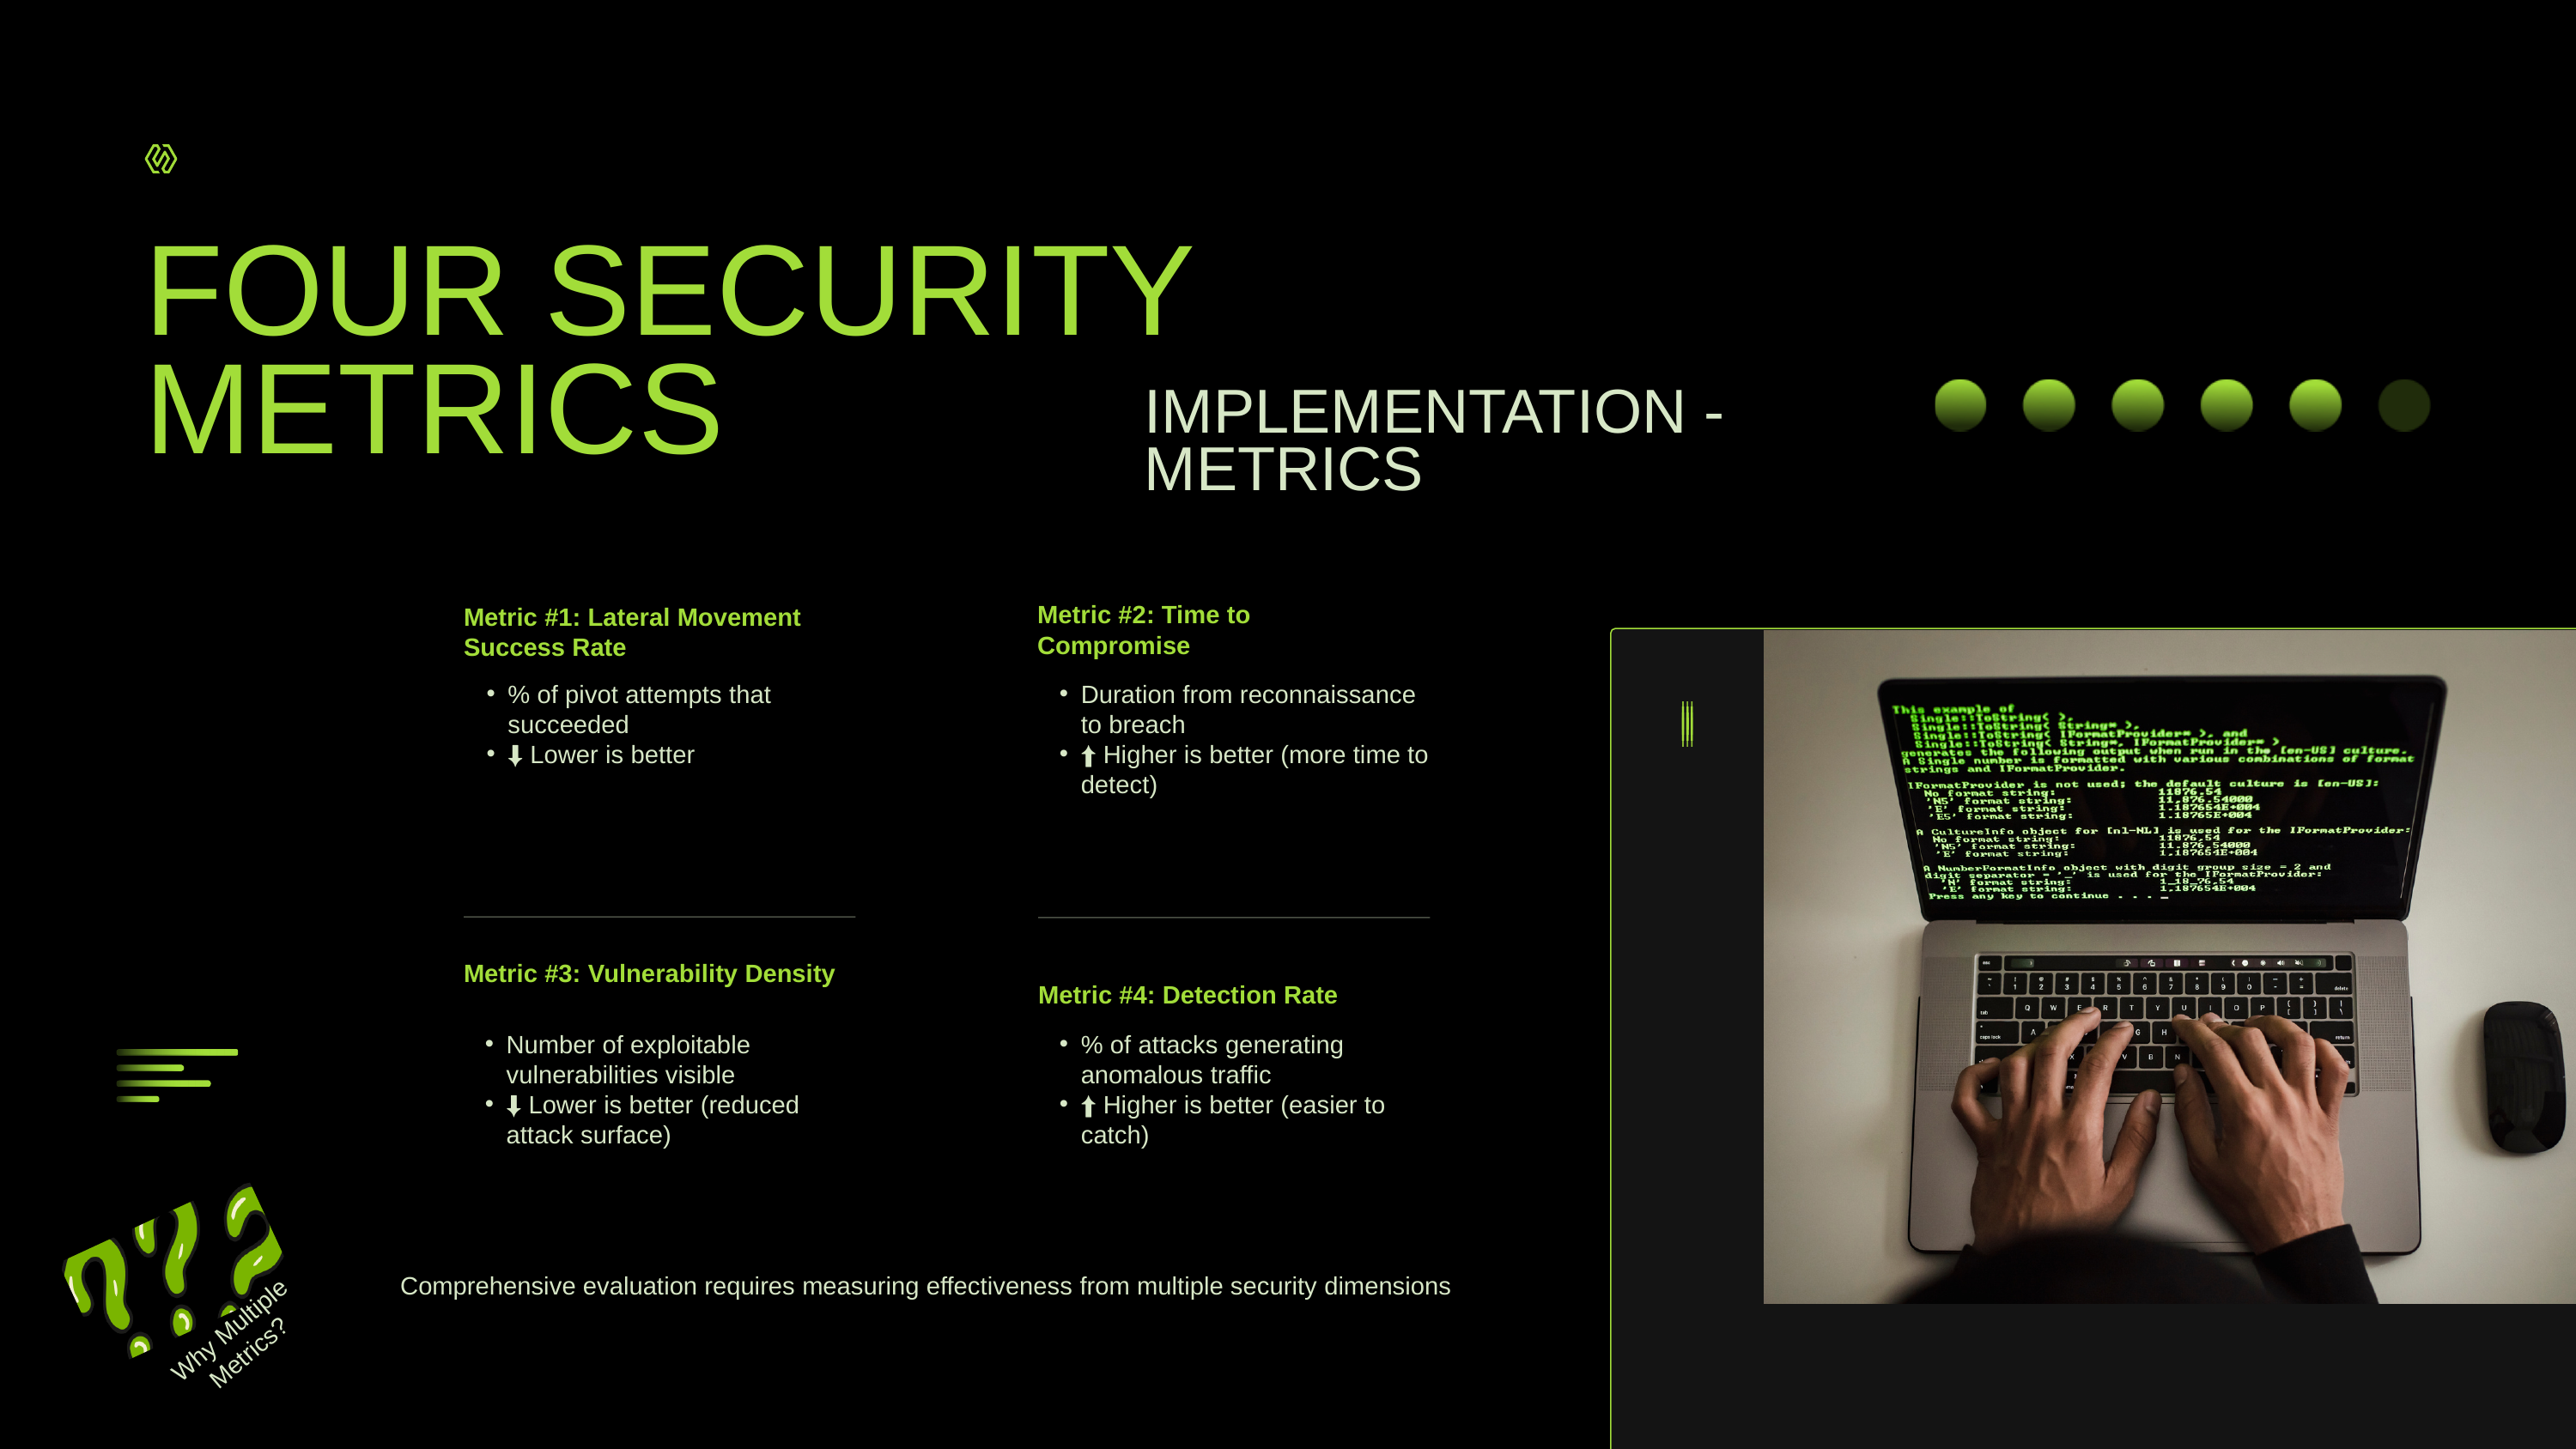

FOUR SECURITY METRICS

IMPLEMENTATION - METRICS
Metric #2: Time to Compromise
Metric #1: Lateral Movement Success Rate

% of pivot attempts that succeeded
⬇️ Lower is better

Duration from reconnaissance to breach
⬆️ Higher is better (more time to detect)

Metric #3: Vulnerability Density
Metric #4: Detection Rate
Number of exploitable vulnerabilities visible
⬇️ Lower is better (reduced attack surface)

% of attacks generating anomalous traffic
⬆️ Higher is better (easier to catch)

Comprehensive evaluation requires measuring effectiveness from multiple security dimensions
Why Multiple Metrics?